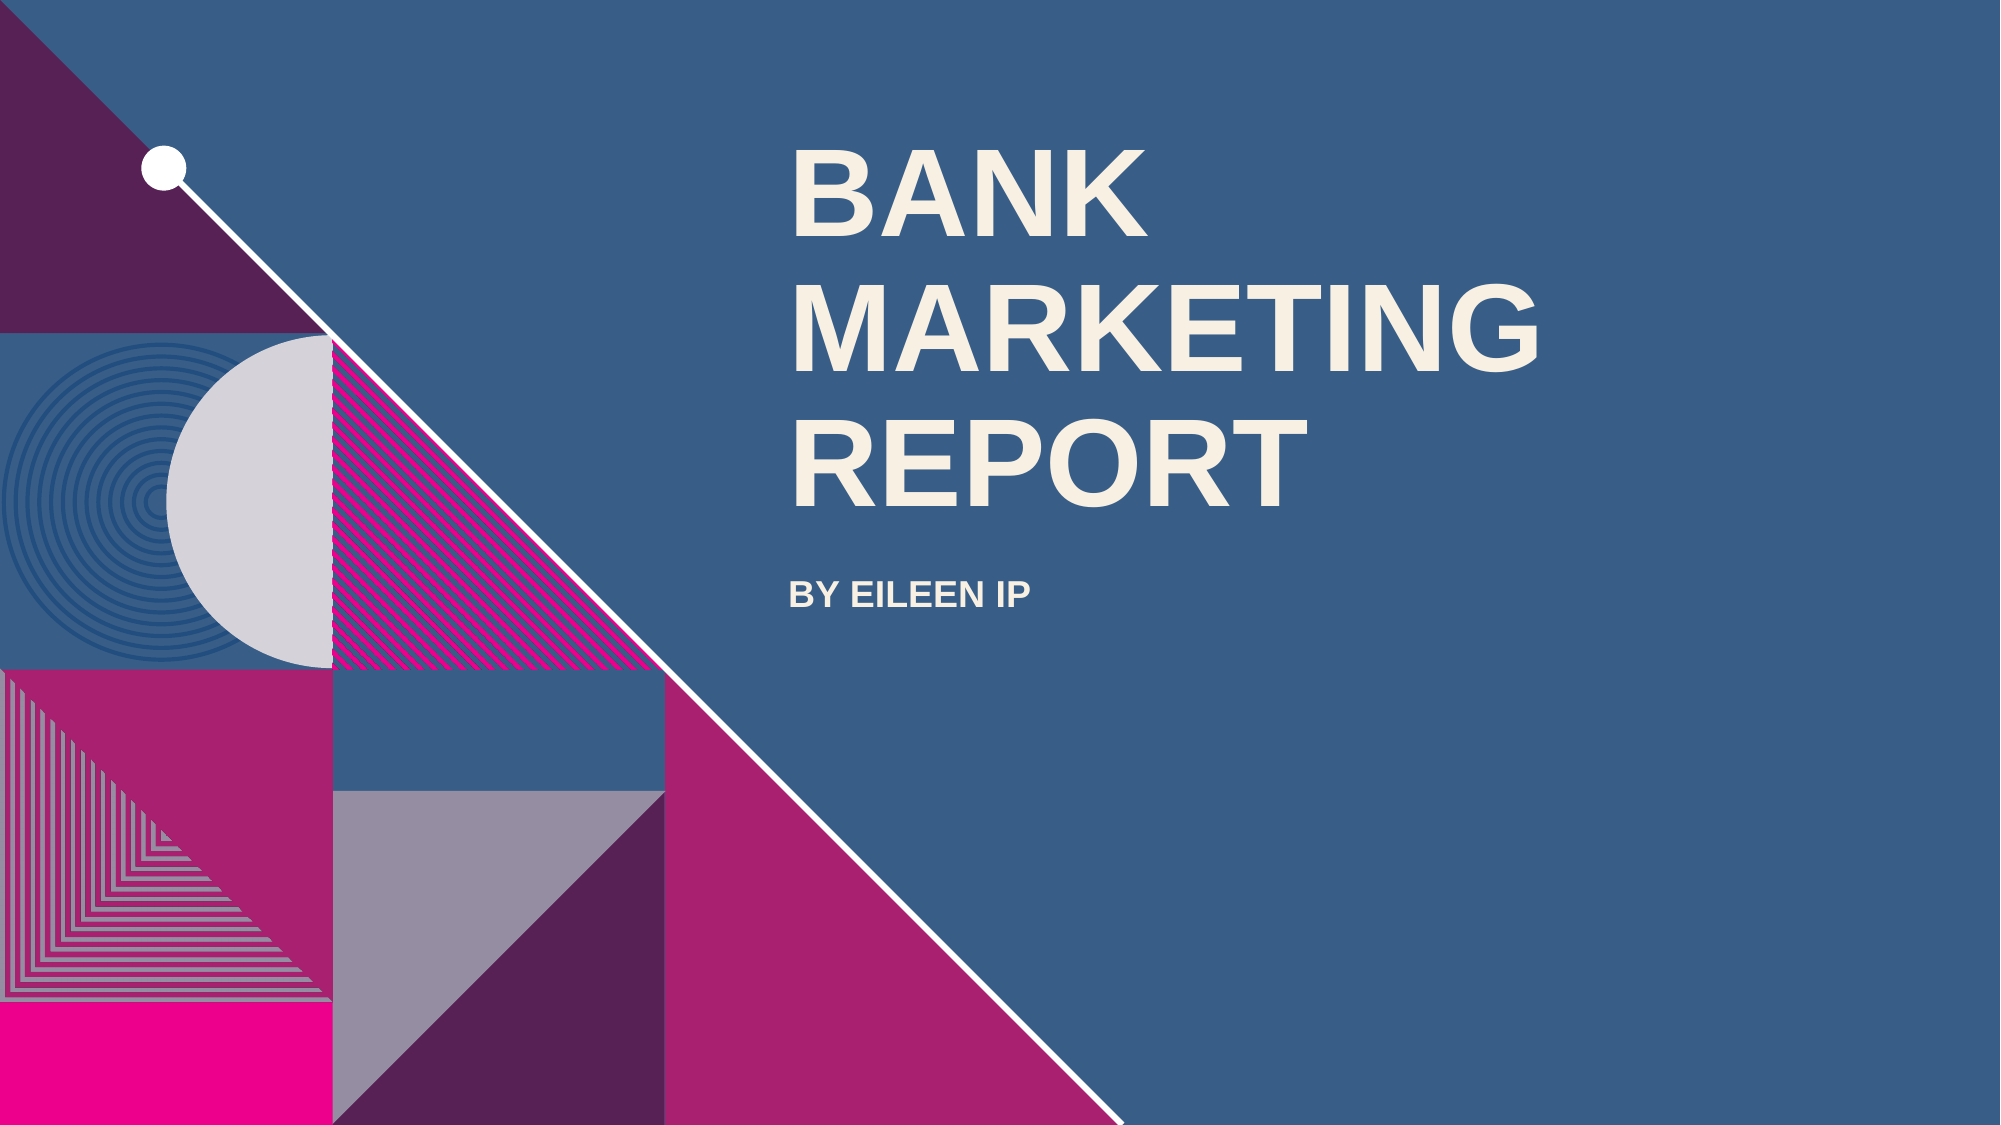

# Bank Marketing Report
BY EILEEN IP